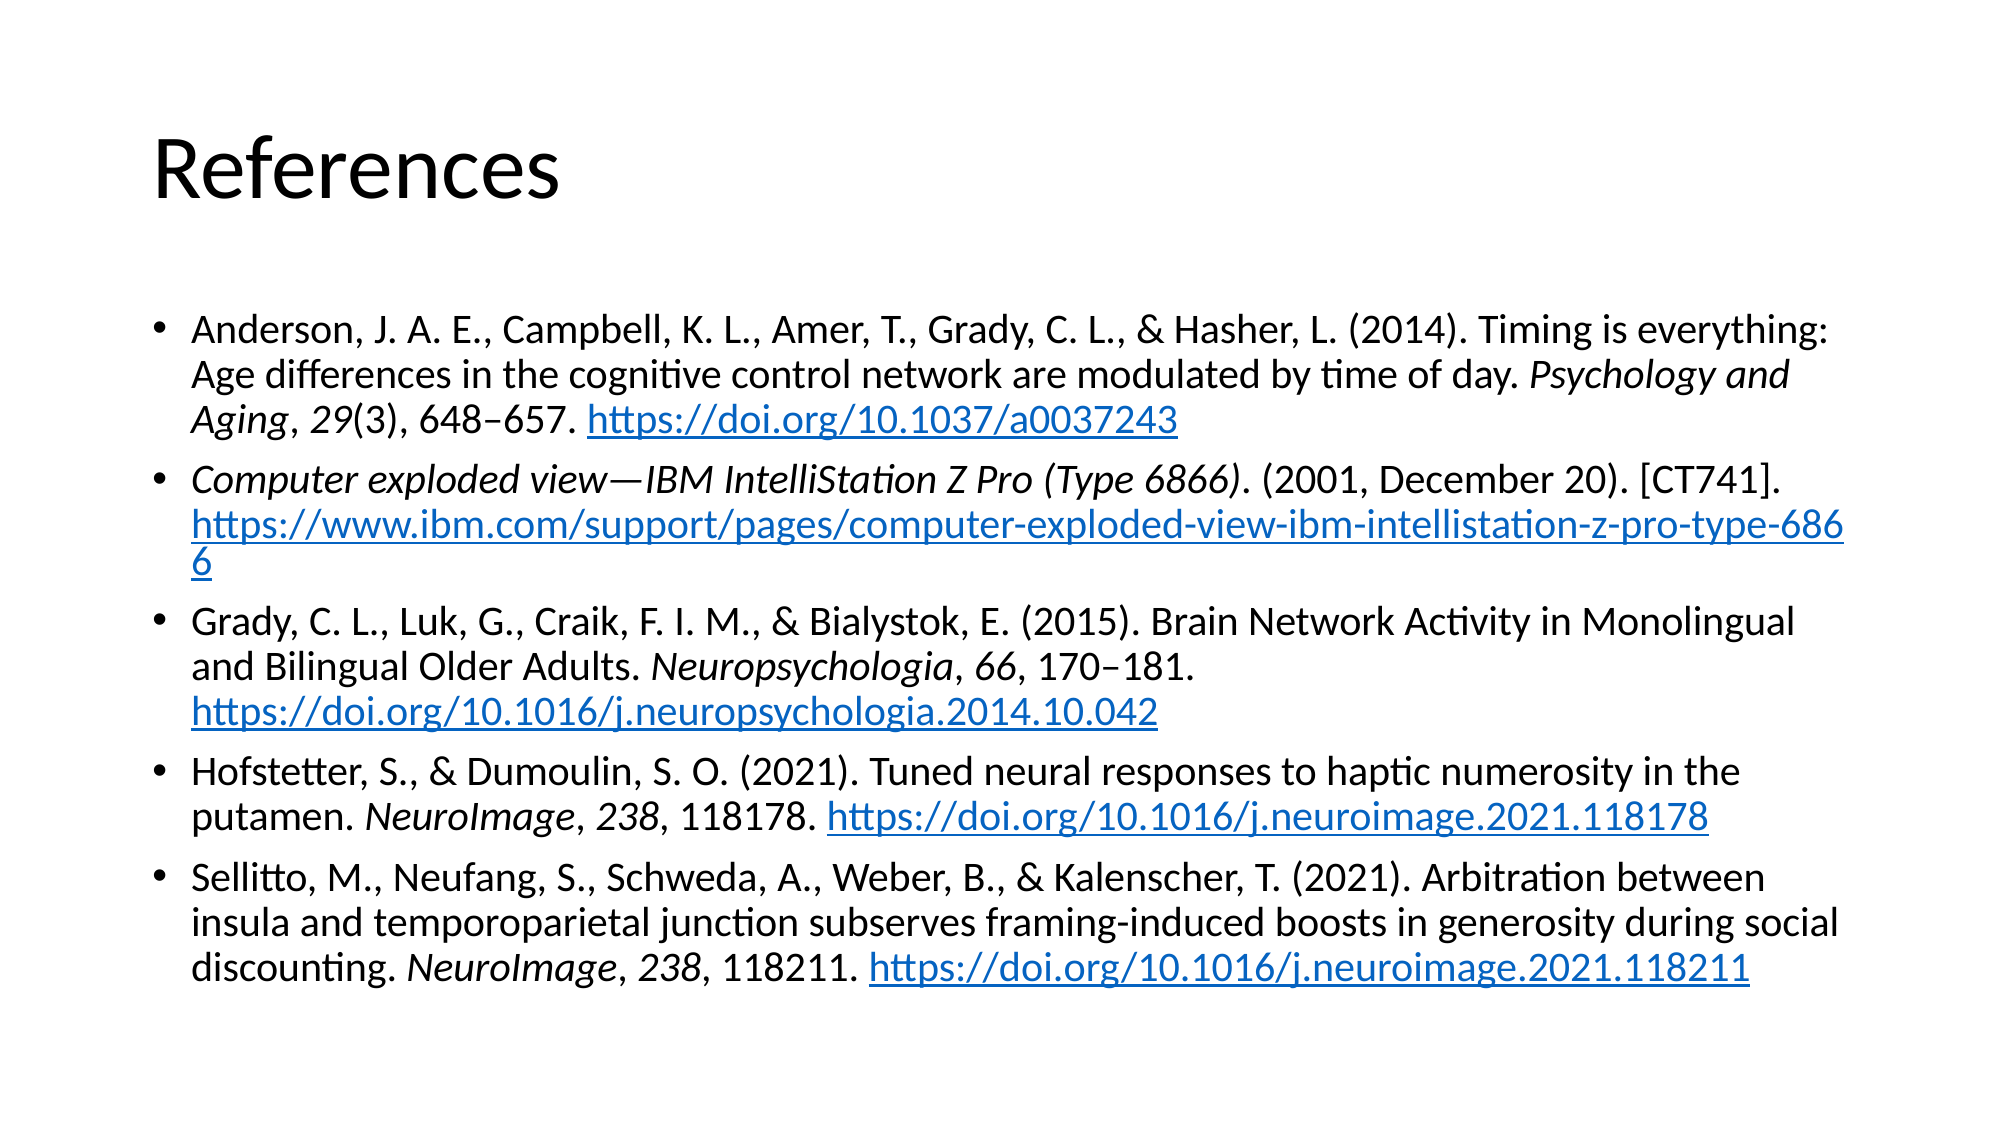

# References
Anderson, J. A. E., Campbell, K. L., Amer, T., Grady, C. L., & Hasher, L. (2014). Timing is everything: Age differences in the cognitive control network are modulated by time of day. Psychology and Aging, 29(3), 648–657. https://doi.org/10.1037/a0037243
Computer exploded view—IBM IntelliStation Z Pro (Type 6866). (2001, December 20). [CT741]. https://www.ibm.com/support/pages/computer-exploded-view-ibm-intellistation-z-pro-type-6866
Grady, C. L., Luk, G., Craik, F. I. M., & Bialystok, E. (2015). Brain Network Activity in Monolingual and Bilingual Older Adults. Neuropsychologia, 66, 170–181. https://doi.org/10.1016/j.neuropsychologia.2014.10.042
Hofstetter, S., & Dumoulin, S. O. (2021). Tuned neural responses to haptic numerosity in the putamen. NeuroImage, 238, 118178. https://doi.org/10.1016/j.neuroimage.2021.118178
Sellitto, M., Neufang, S., Schweda, A., Weber, B., & Kalenscher, T. (2021). Arbitration between insula and temporoparietal junction subserves framing-induced boosts in generosity during social discounting. NeuroImage, 238, 118211. https://doi.org/10.1016/j.neuroimage.2021.118211